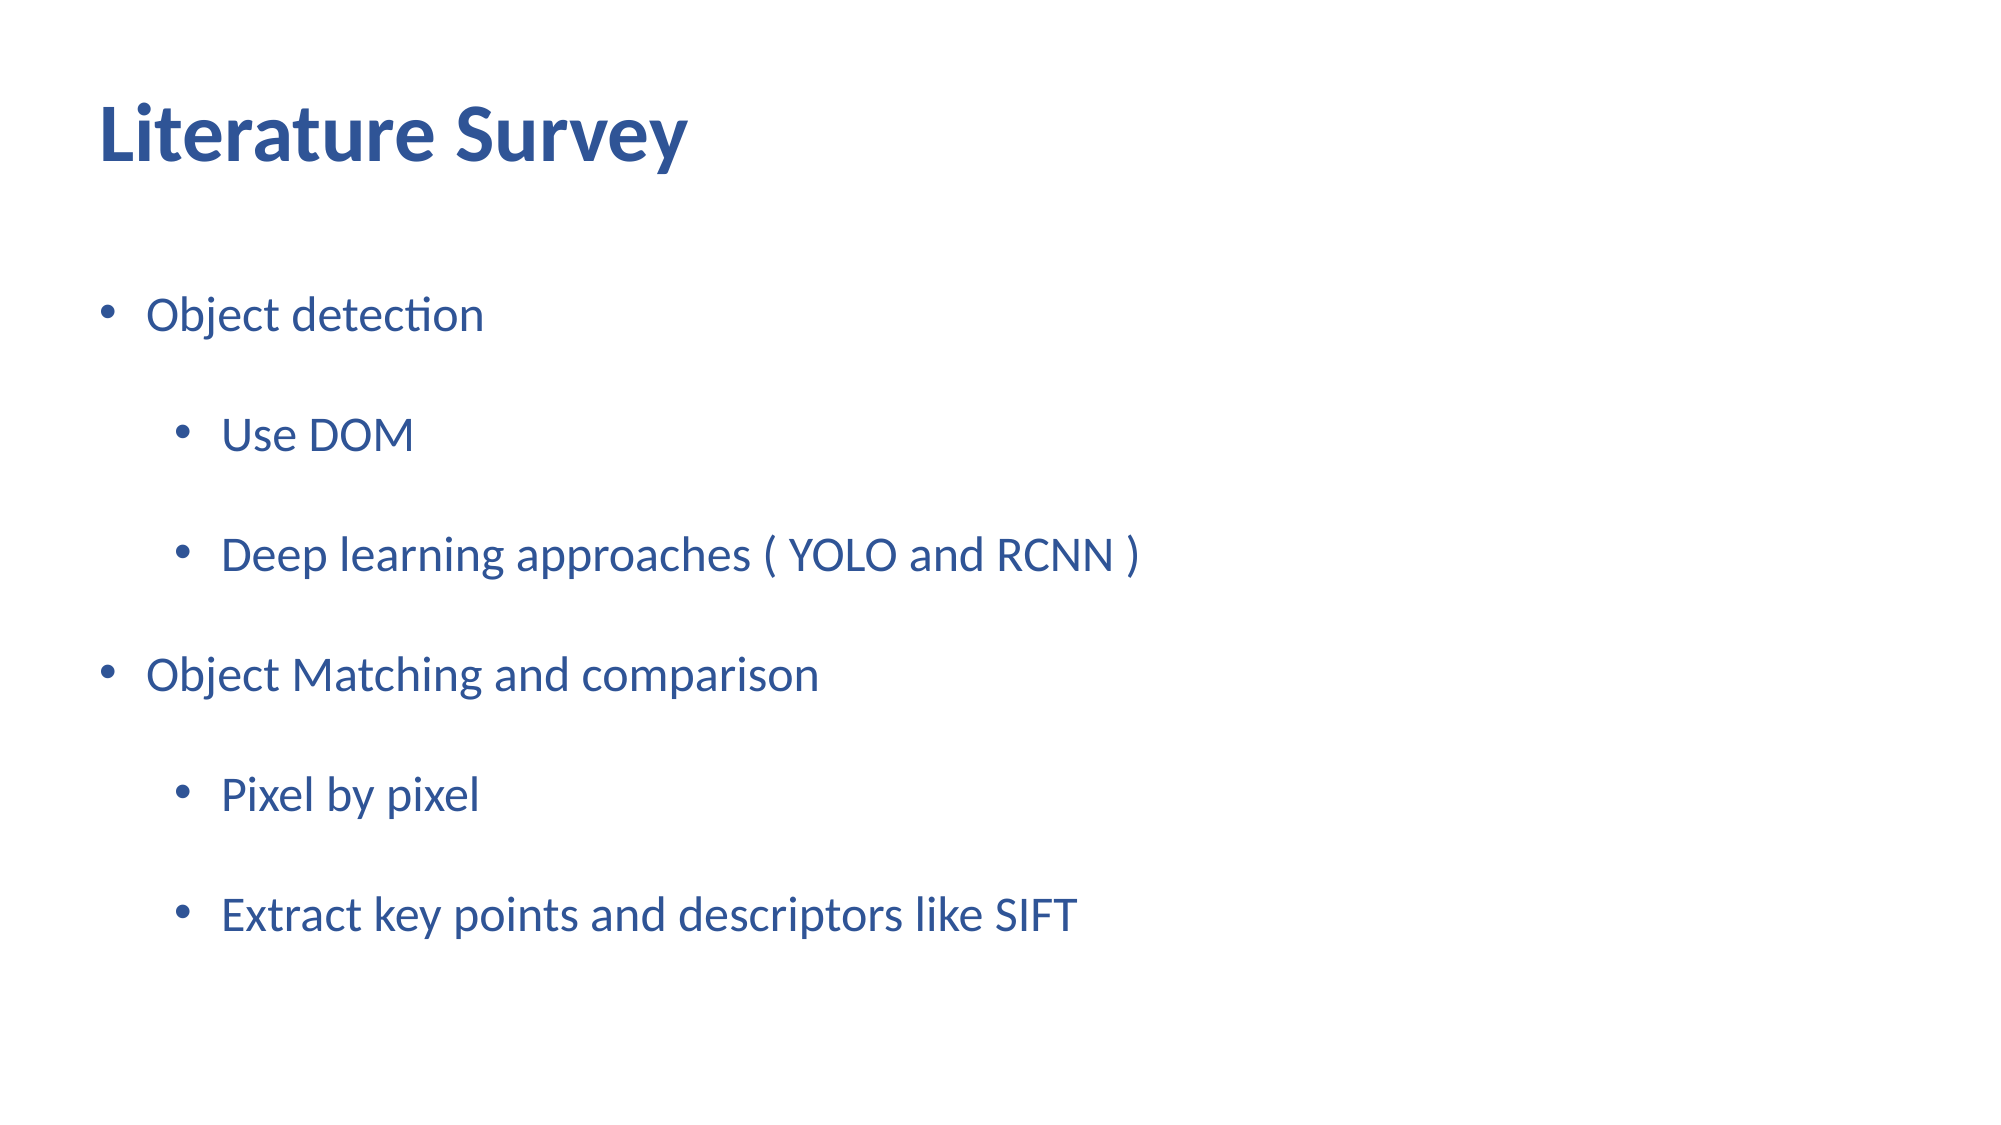

Literature Survey
Object detection
Use DOM
Deep learning approaches ( YOLO and RCNN )
Object Matching and comparison
Pixel by pixel
Extract key points and descriptors like SIFT